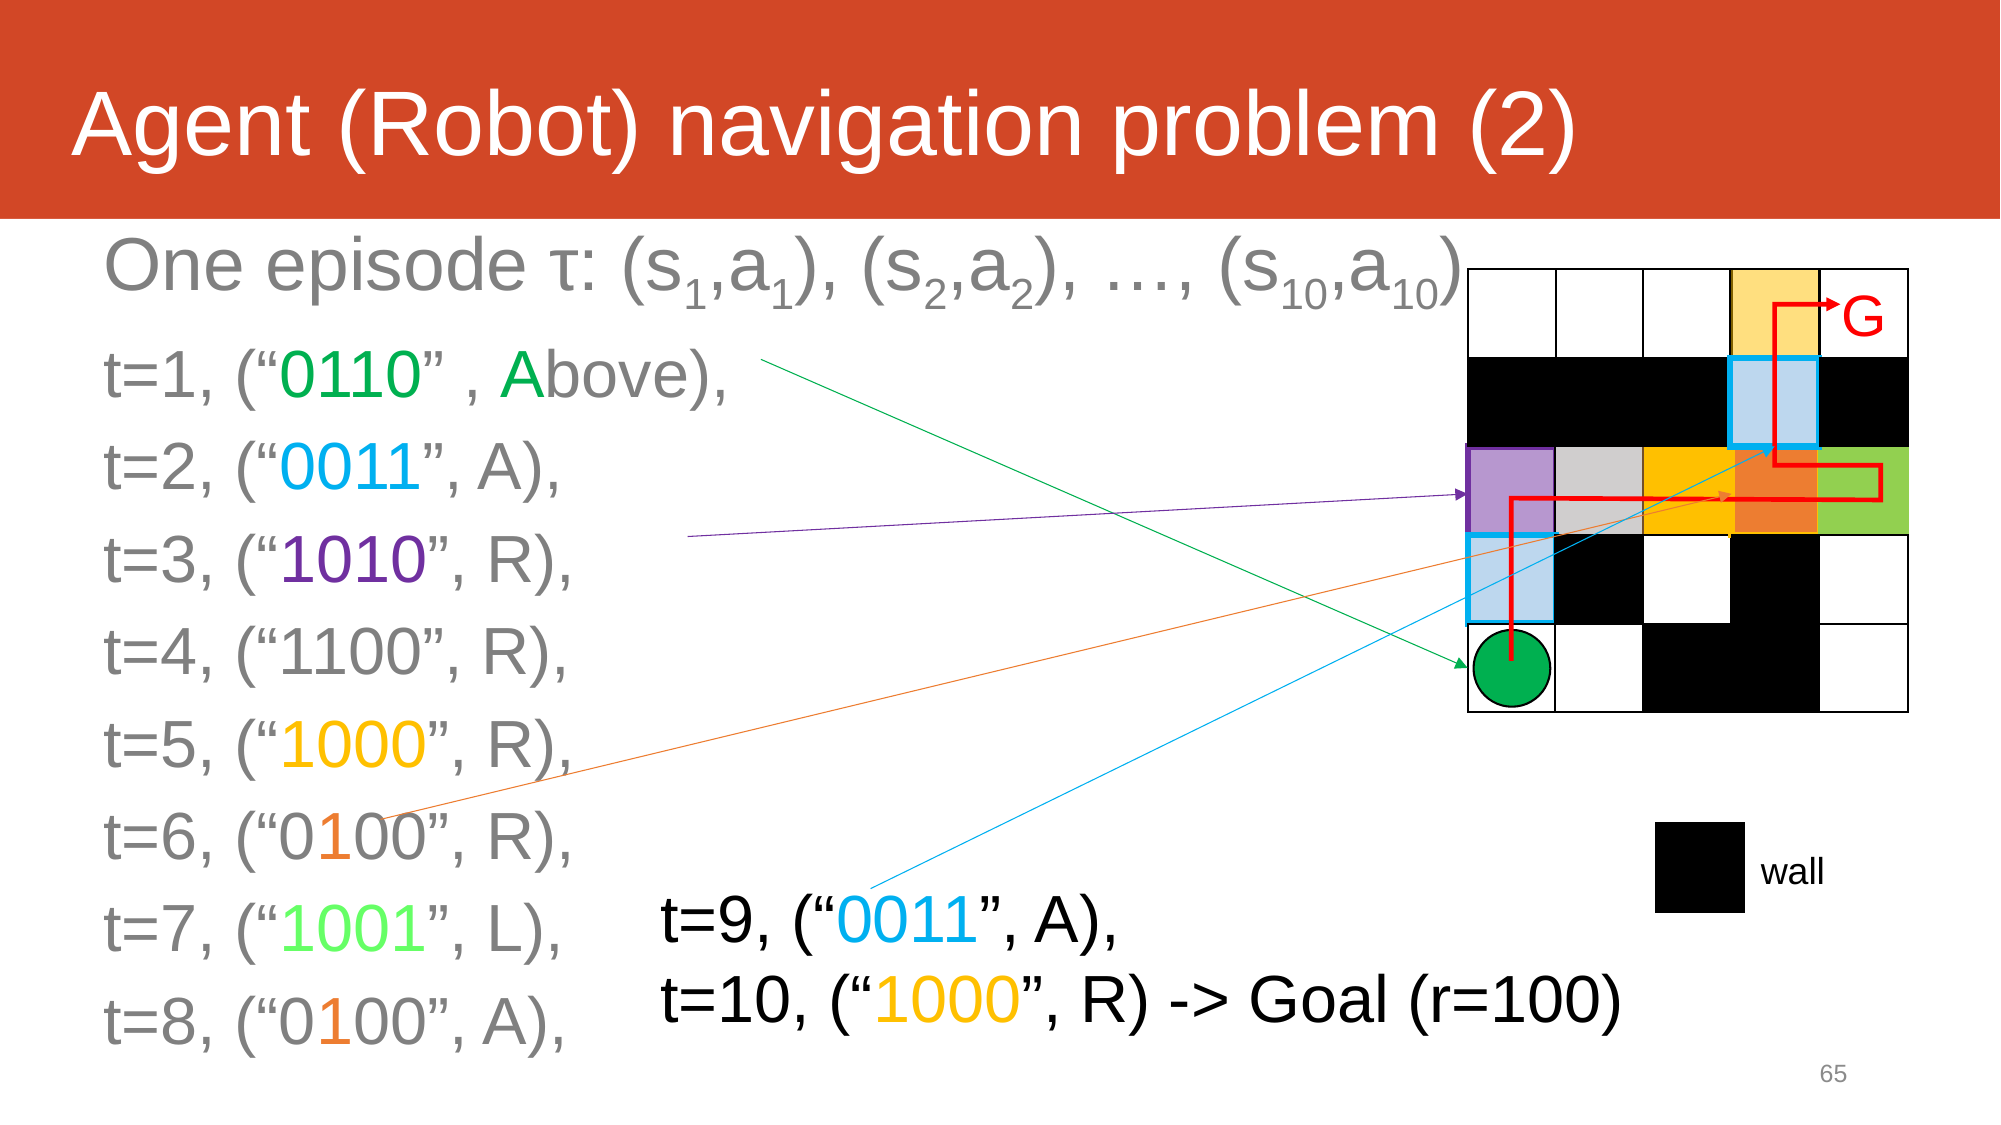

# Agent (Robot) navigation problem (2)
One episode τ: (s1,a1), (s2,a2), …, (s10,a10)
t=1, (“0110” , Above),
t=2, (“0011”, A),
t=3, (“1010”, R),
t=4, (“1100”, R),
t=5, (“1000”, R),
t=6, (“0100”, R),
t=7, (“1001”, L),
t=8, (“0100”, A),

G

wall
t=9, (“0011”, A),
t=10, (“1000”, R) -> Goal (r=100)
65